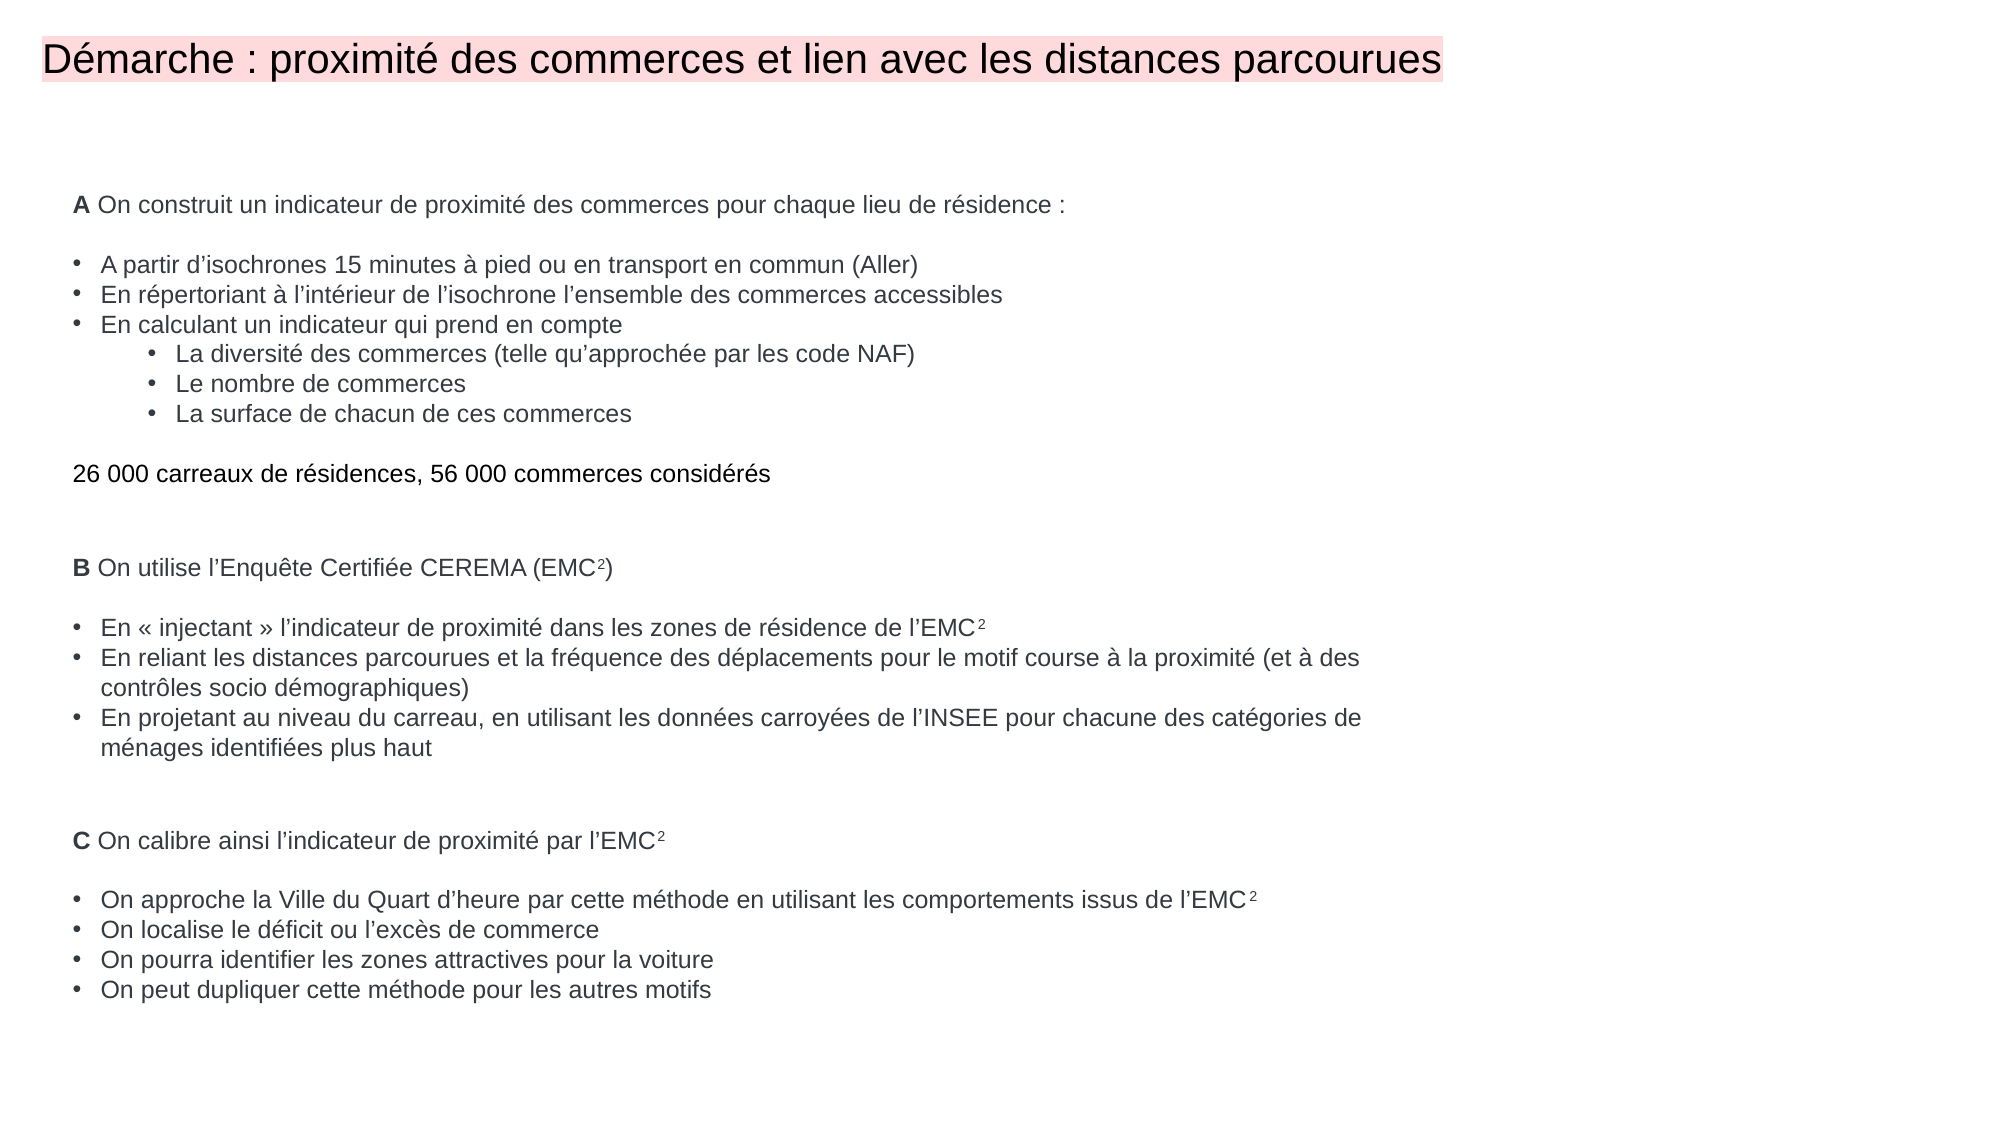

Démarche : proximité des commerces et lien avec les distances parcourues

A On construit un indicateur de proximité des commerces pour chaque lieu de résidence :

A partir d’isochrones 15 minutes à pied ou en transport en commun (Aller)
En répertoriant à l’intérieur de l’isochrone l’ensemble des commerces accessibles
En calculant un indicateur qui prend en compte
La diversité des commerces (telle qu’approchée par les code NAF)
Le nombre de commerces
La surface de chacun de ces commerces

26 000 carreaux de résidences, 56 000 commerces considérés
B On utilise l’Enquête Certifiée CEREMA (EMC2)

En « injectant » l’indicateur de proximité dans les zones de résidence de l’EMC2
En reliant les distances parcourues et la fréquence des déplacements pour le motif course à la proximité (et à des contrôles socio démographiques)
En projetant au niveau du carreau, en utilisant les données carroyées de l’INSEE pour chacune des catégories de ménages identifiées plus haut
C On calibre ainsi l’indicateur de proximité par l’EMC2

On approche la Ville du Quart d’heure par cette méthode en utilisant les comportements issus de l’EMC2
On localise le déficit ou l’excès de commerce
On pourra identifier les zones attractives pour la voiture
On peut dupliquer cette méthode pour les autres motifs